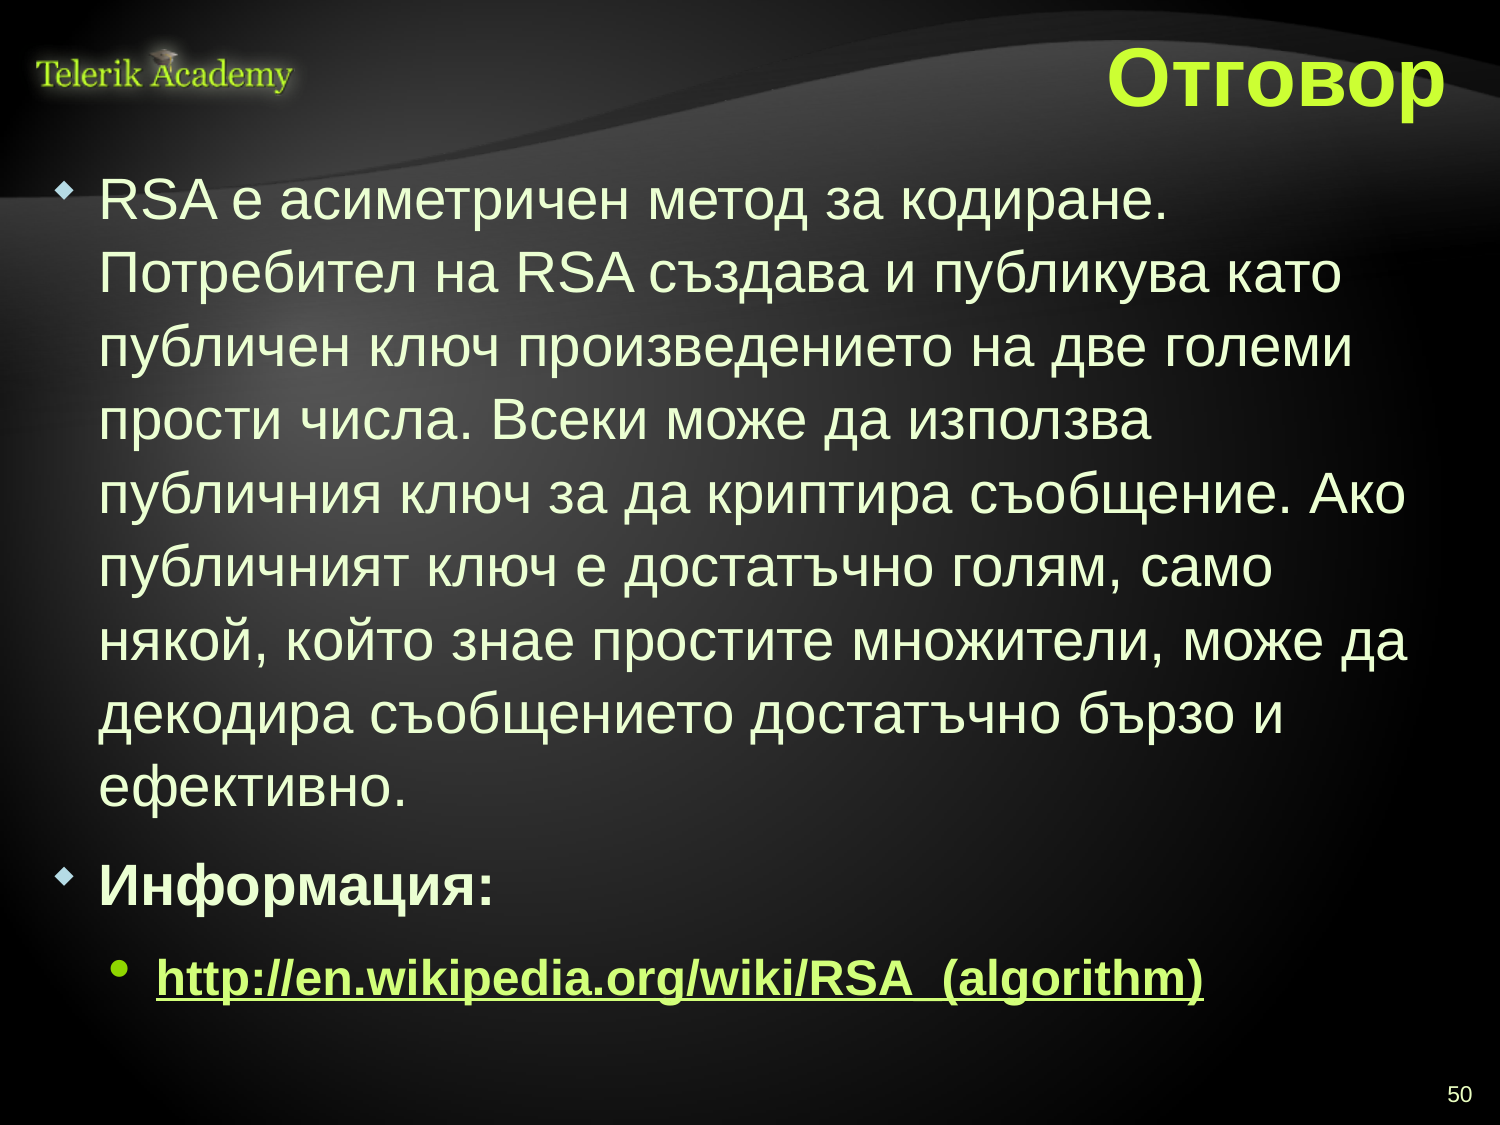

# Отговор
RSA е асиметричен метод за кодиране. Потребител на RSA създава и публикува като публичен ключ произведението на две големи прости числа. Всеки може да използва публичния ключ за да криптира съобщение. Ако публичният ключ е достатъчно голям, само някой, който знае простите множители, може да декодира съобщението достатъчно бързо и ефективно.
Информация:
http://en.wikipedia.org/wiki/RSA_(algorithm)
50